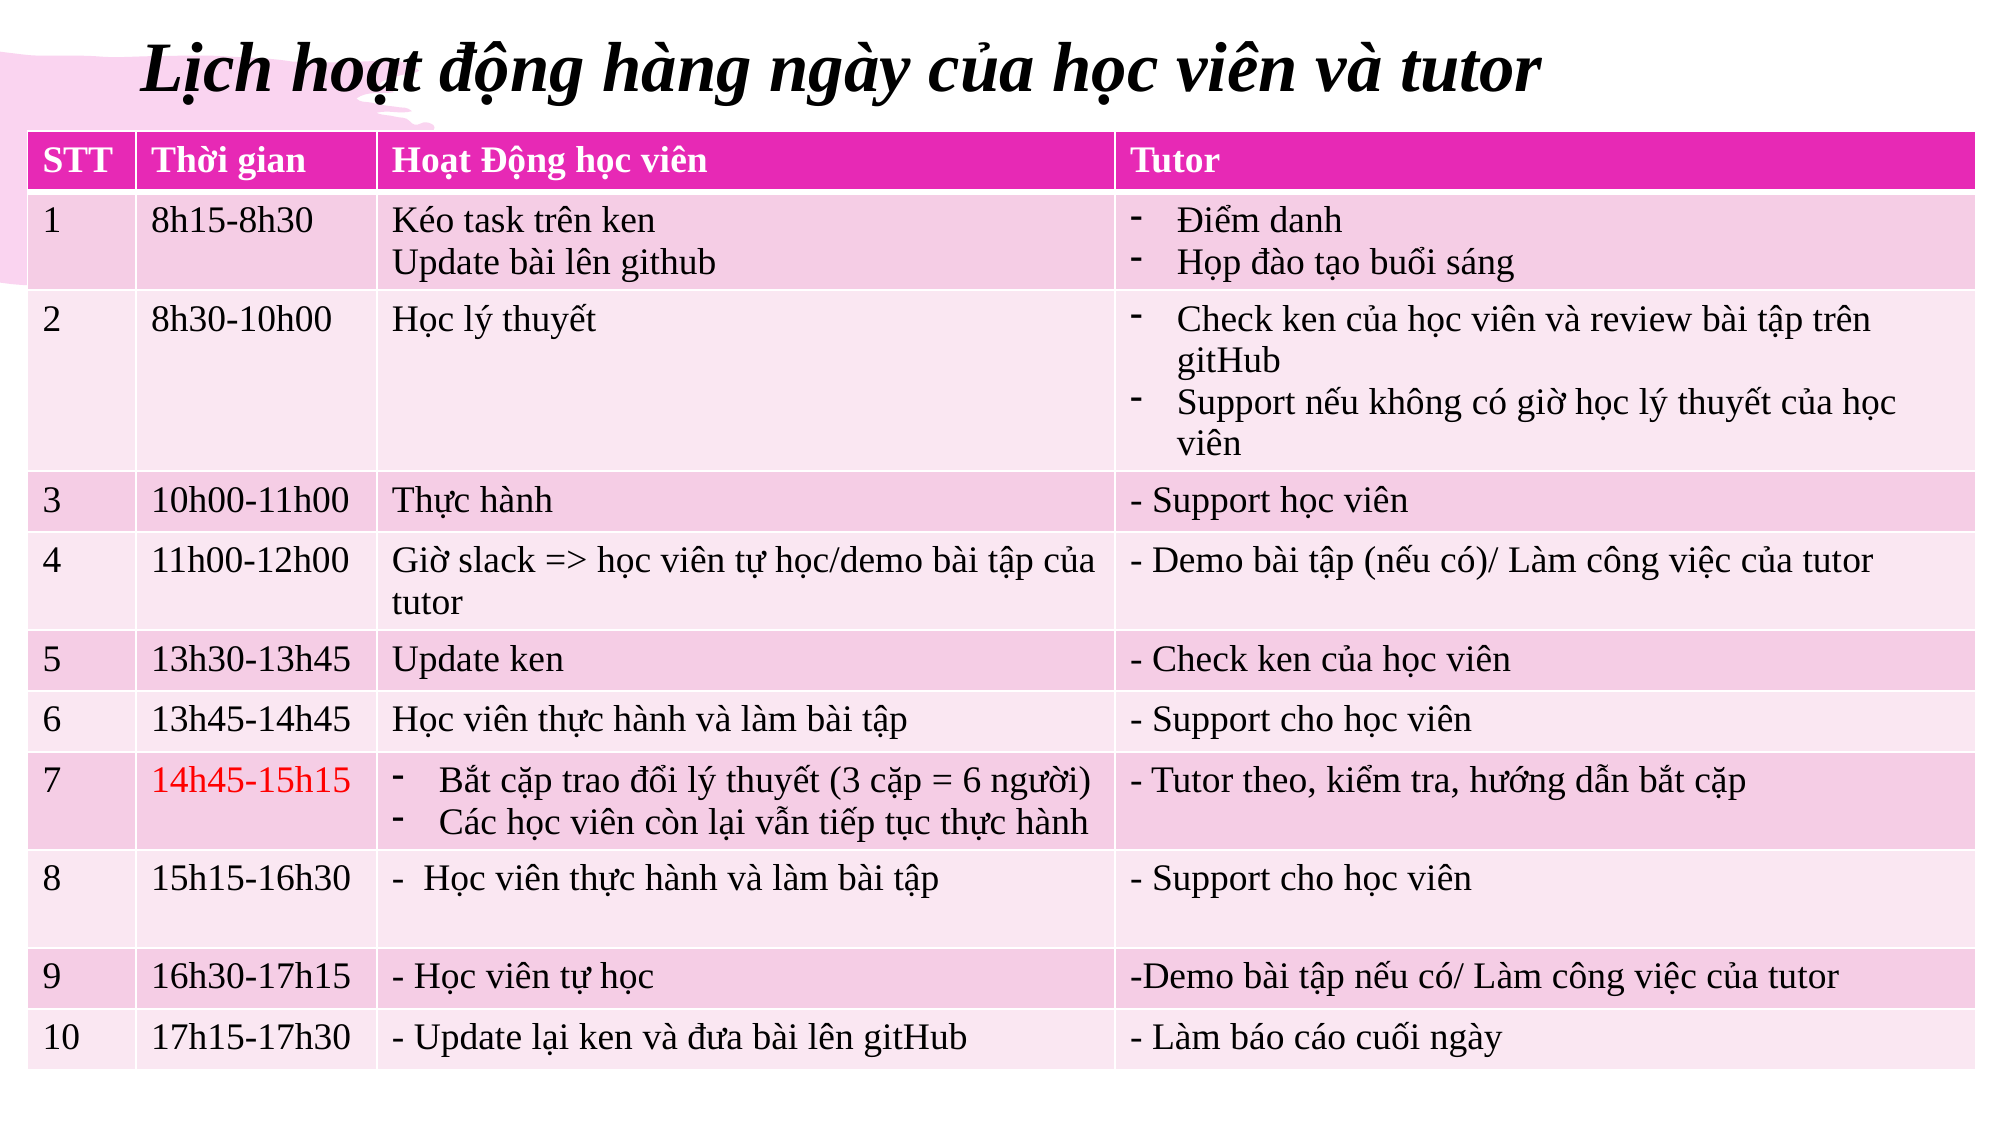

# Lịch hoạt động hàng ngày của học viên và tutor
| STT | Thời gian | Hoạt Động học viên | Tutor |
| --- | --- | --- | --- |
| 1 | 8h15-8h30 | Kéo task trên ken Update bài lên github | Điểm danh Họp đào tạo buổi sáng |
| 2 | 8h30-10h00 | Học lý thuyết | Check ken của học viên và review bài tập trên gitHub Support nếu không có giờ học lý thuyết của học viên |
| 3 | 10h00-11h00 | Thực hành | - Support học viên |
| 4 | 11h00-12h00 | Giờ slack => học viên tự học/demo bài tập của tutor | - Demo bài tập (nếu có)/ Làm công việc của tutor |
| 5 | 13h30-13h45 | Update ken | - Check ken của học viên |
| 6 | 13h45-14h45 | Học viên thực hành và làm bài tập | - Support cho học viên |
| 7 | 14h45-15h15 | Bắt cặp trao đổi lý thuyết (3 cặp = 6 người) Các học viên còn lại vẫn tiếp tục thực hành | - Tutor theo, kiểm tra, hướng dẫn bắt cặp |
| 8 | 15h15-16h30 | - Học viên thực hành và làm bài tập | - Support cho học viên |
| 9 | 16h30-17h15 | - Học viên tự học | -Demo bài tập nếu có/ Làm công việc của tutor |
| 10 | 17h15-17h30 | - Update lại ken và đưa bài lên gitHub | - Làm báo cáo cuối ngày |